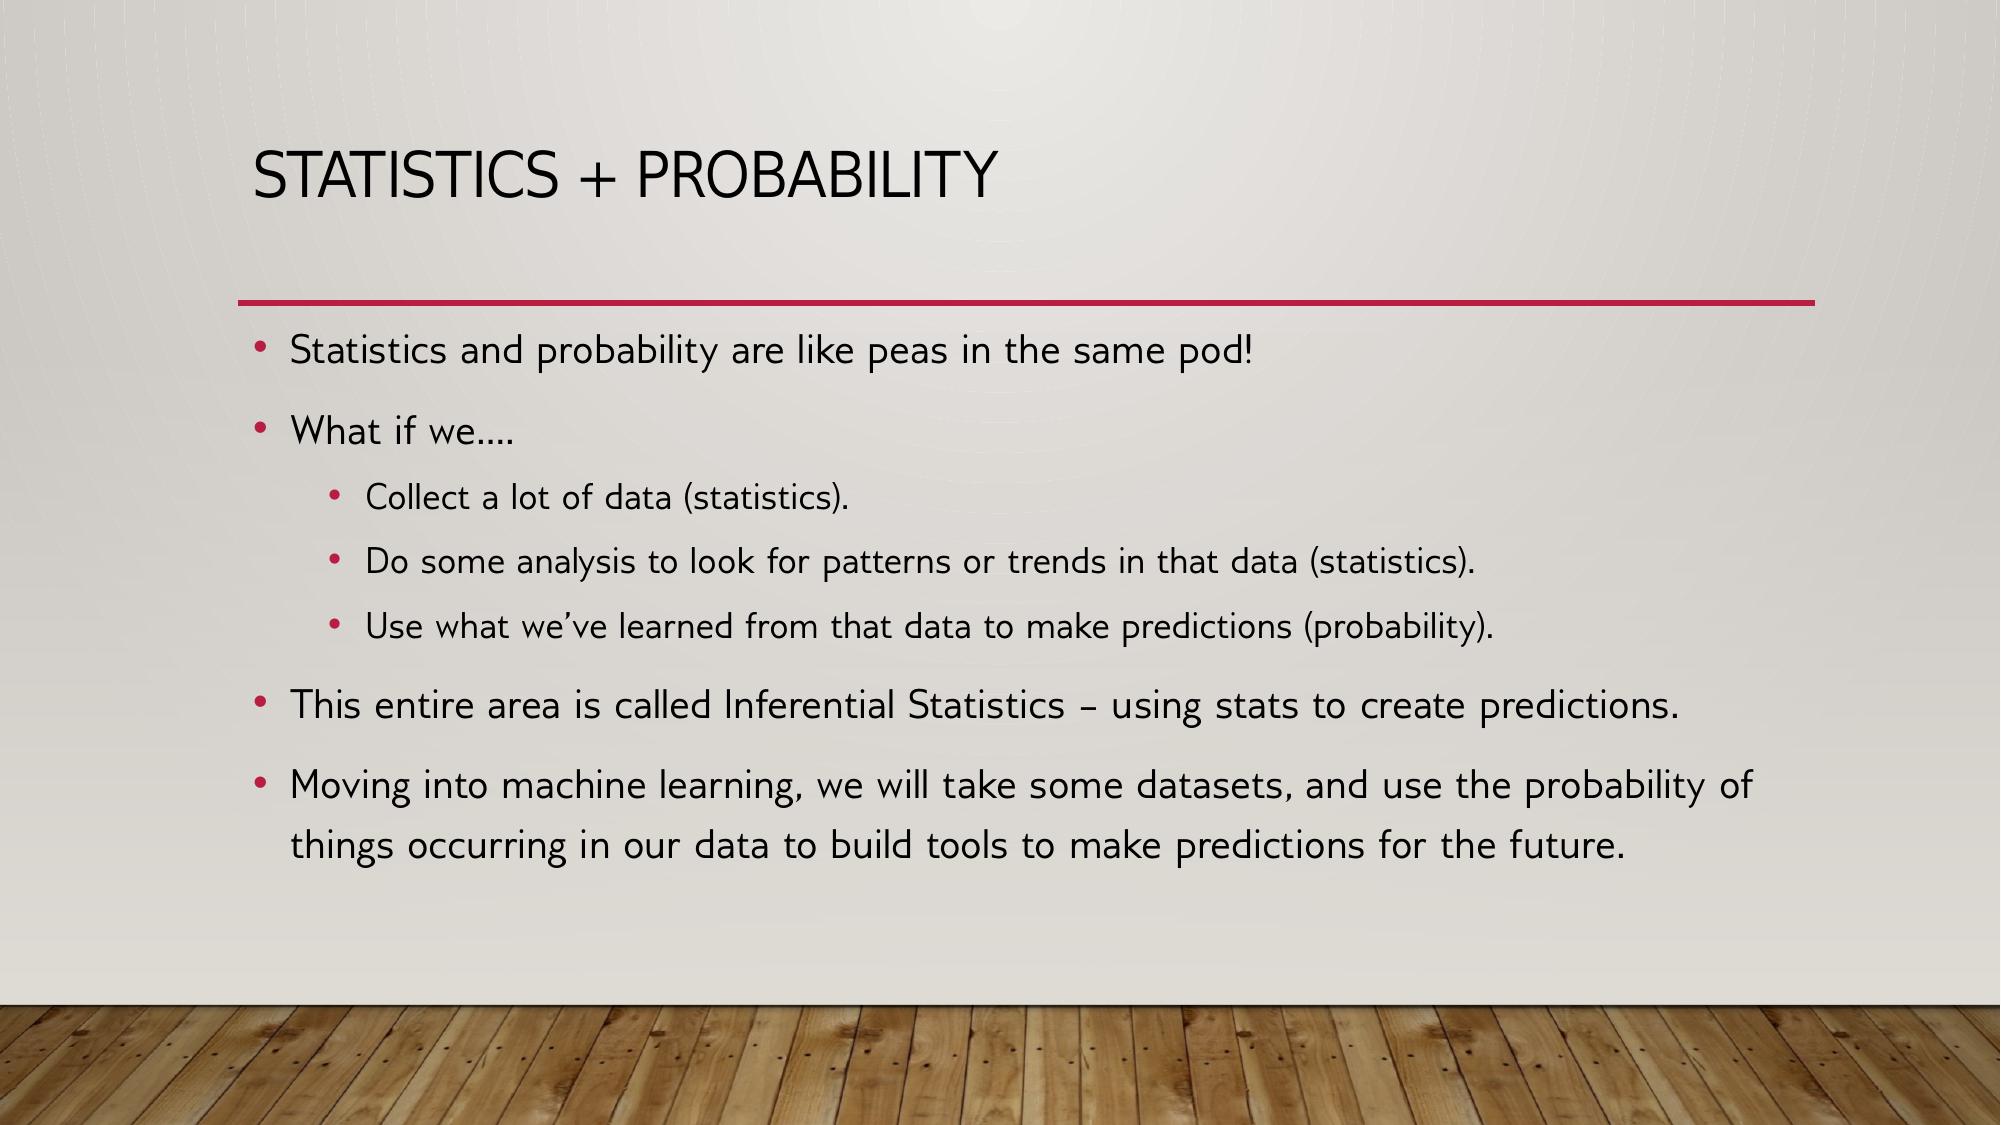

# Statistics + Probability
Statistics and probability are like peas in the same pod!
What if we….
Collect a lot of data (statistics).
Do some analysis to look for patterns or trends in that data (statistics).
Use what we’ve learned from that data to make predictions (probability).
This entire area is called Inferential Statistics – using stats to create predictions.
Moving into machine learning, we will take some datasets, and use the probability of things occurring in our data to build tools to make predictions for the future.